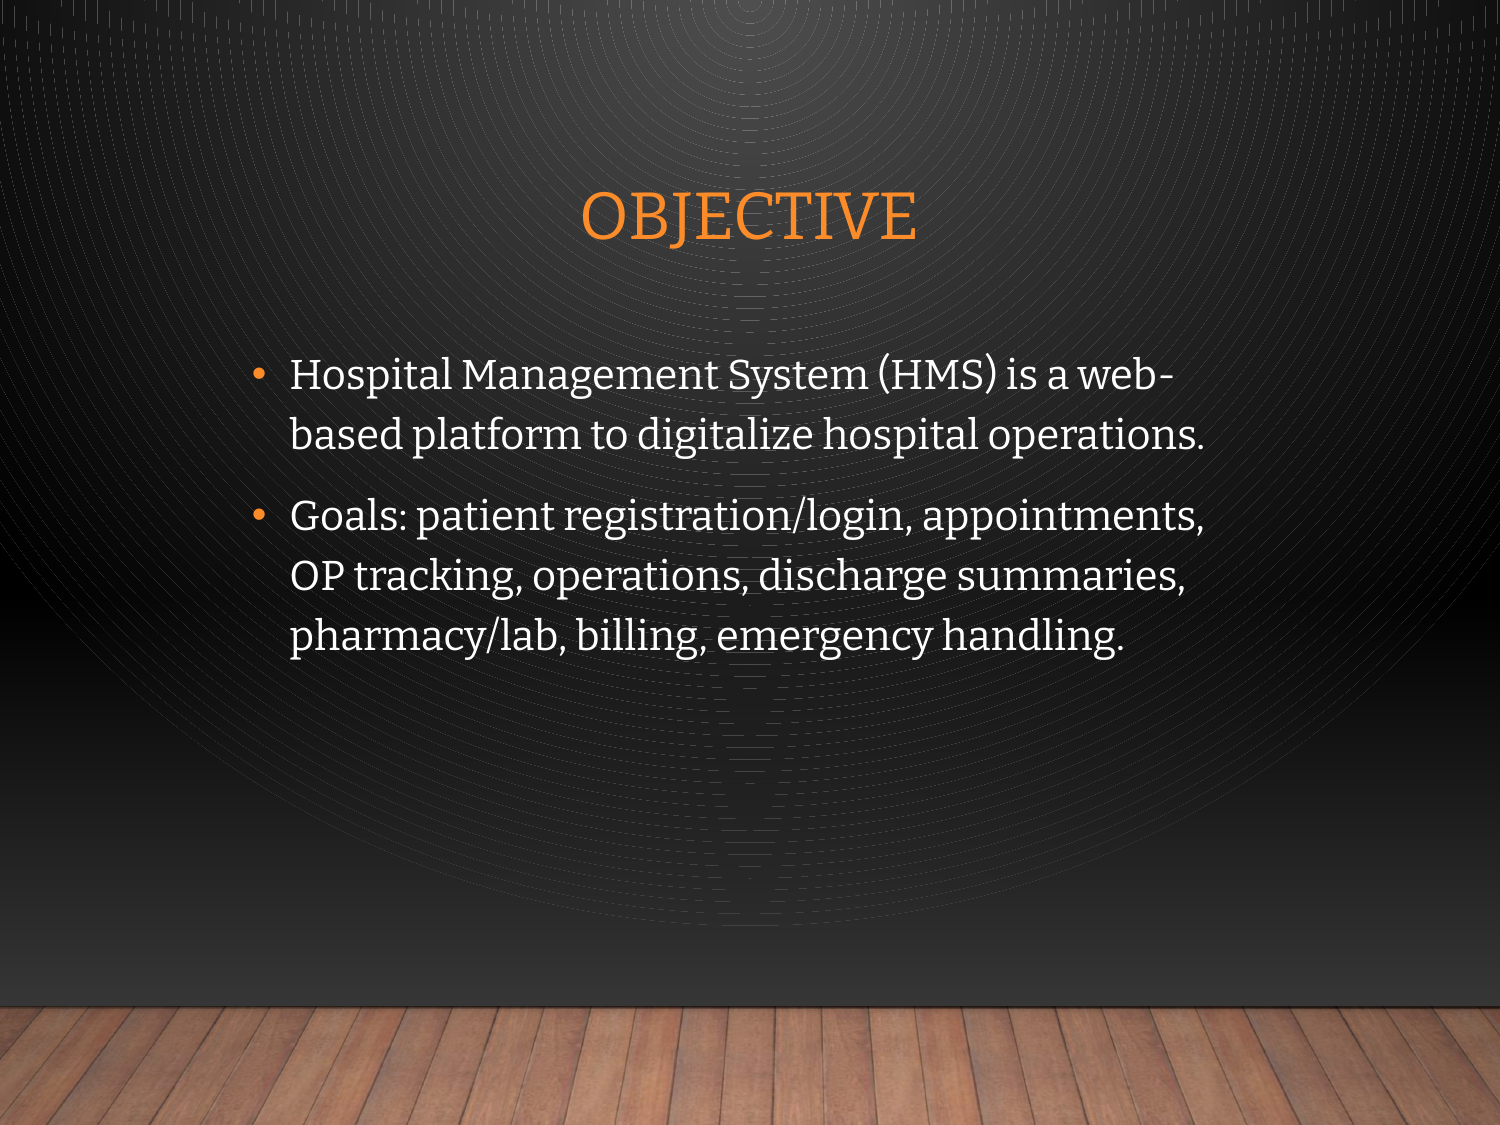

# Objective
Hospital Management System (HMS) is a web-based platform to digitalize hospital operations.
Goals: patient registration/login, appointments, OP tracking, operations, discharge summaries, pharmacy/lab, billing, emergency handling.